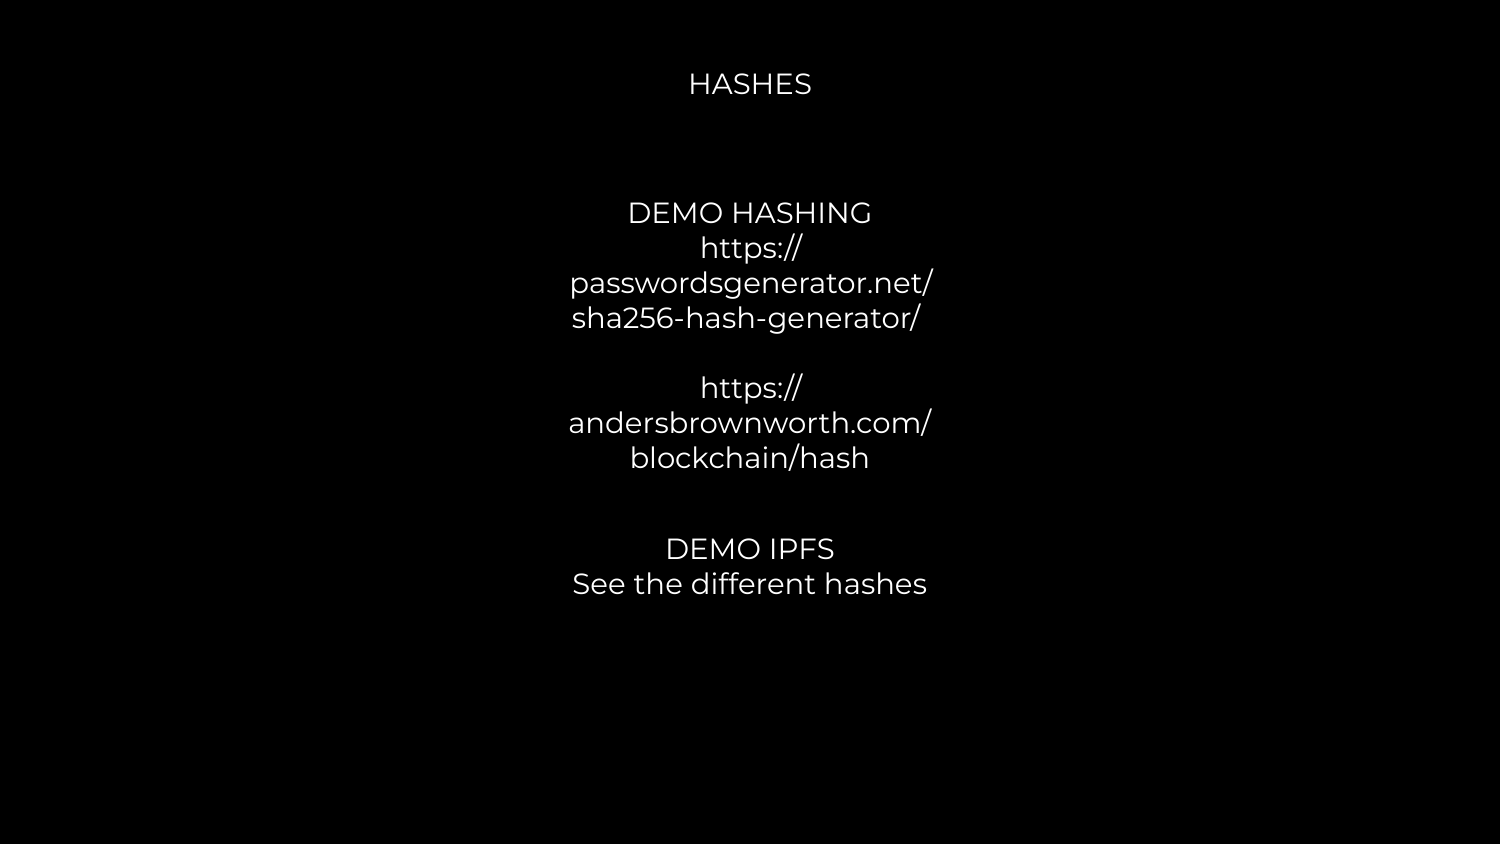

HASHES
DEMO HASHING
https://passwordsgenerator.net/sha256-hash-generator/

https://andersbrownworth.com/blockchain/hash
DEMO IPFS
See the different hashes